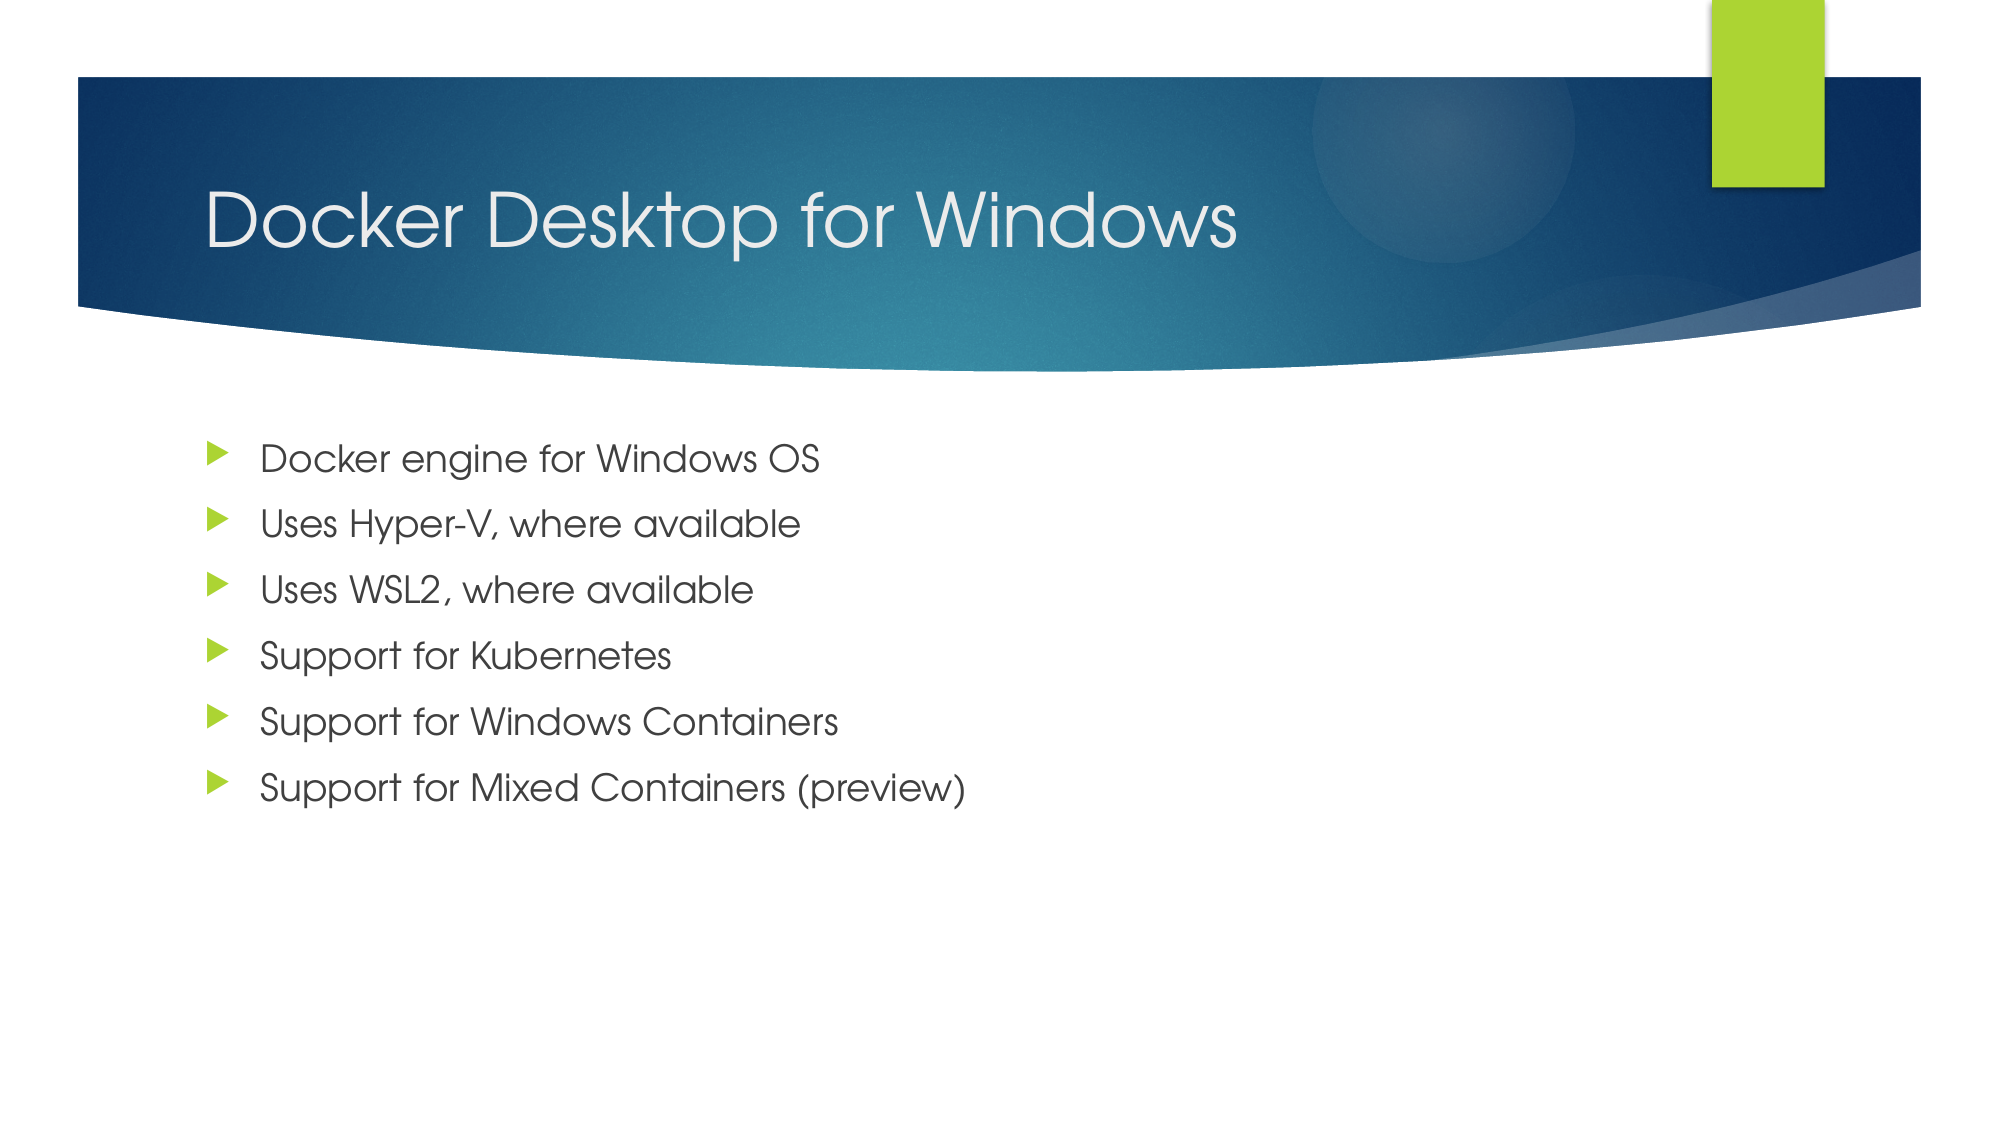

# Docker Desktop for Windows
Docker engine for Windows OS
Uses Hyper-V, where available
Uses WSL2, where available
Support for Kubernetes
Support for Windows Containers
Support for Mixed Containers (preview)